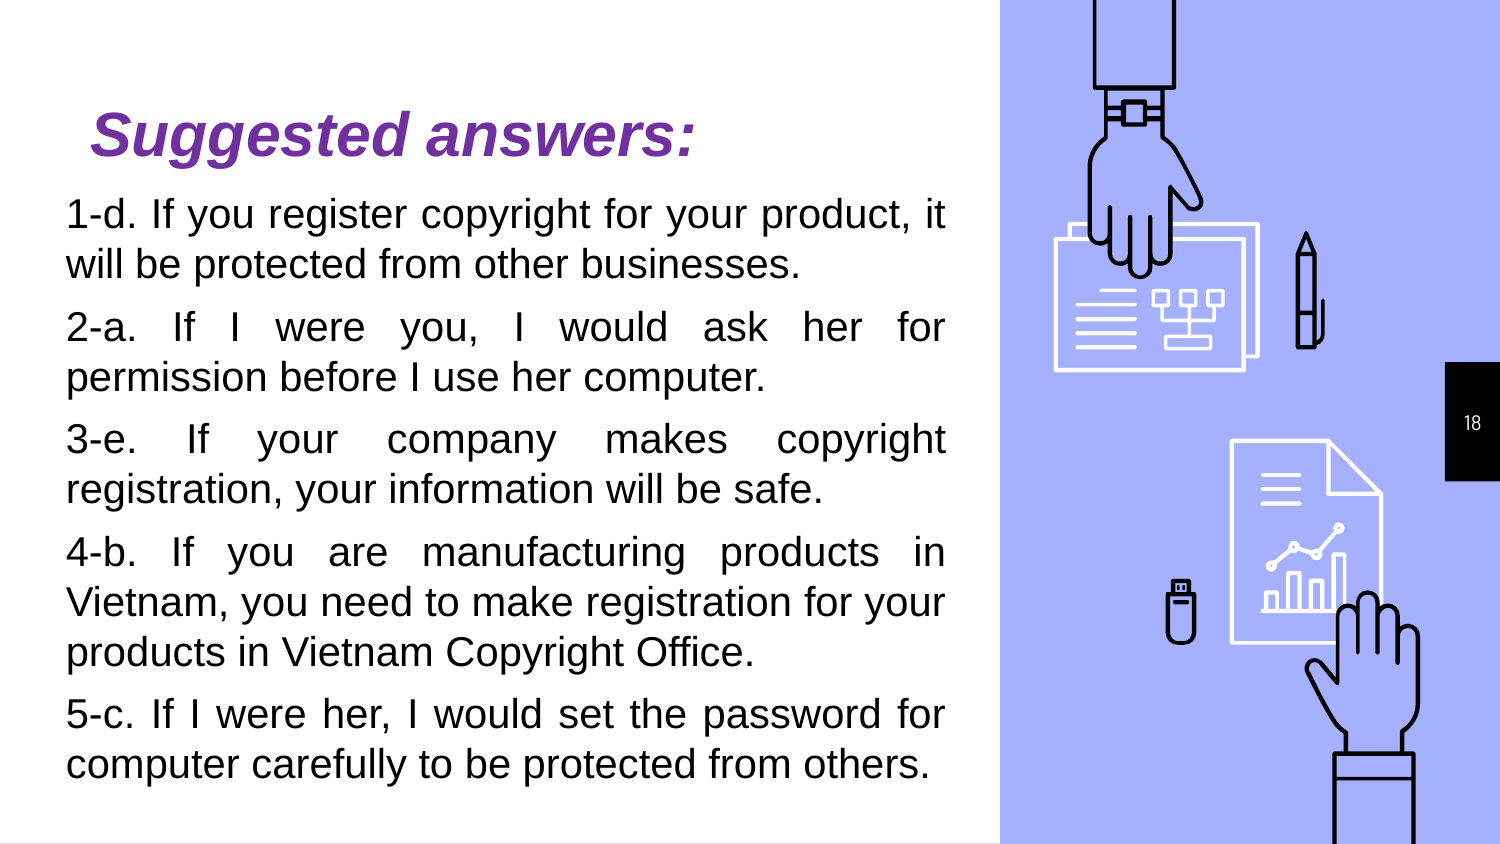

# Suggested answers:
1-d. If you register copyright for your product, it will be protected from other businesses.
2-a. If I were you, I would ask her for permission before I use her computer.
3-e. If your company makes copyright registration, your information will be safe.
4-b. If you are manufacturing products in Vietnam, you need to make registration for your products in Vietnam Copyright Office.
5-c. If I were her, I would set the password for computer carefully to be protected from others.

18